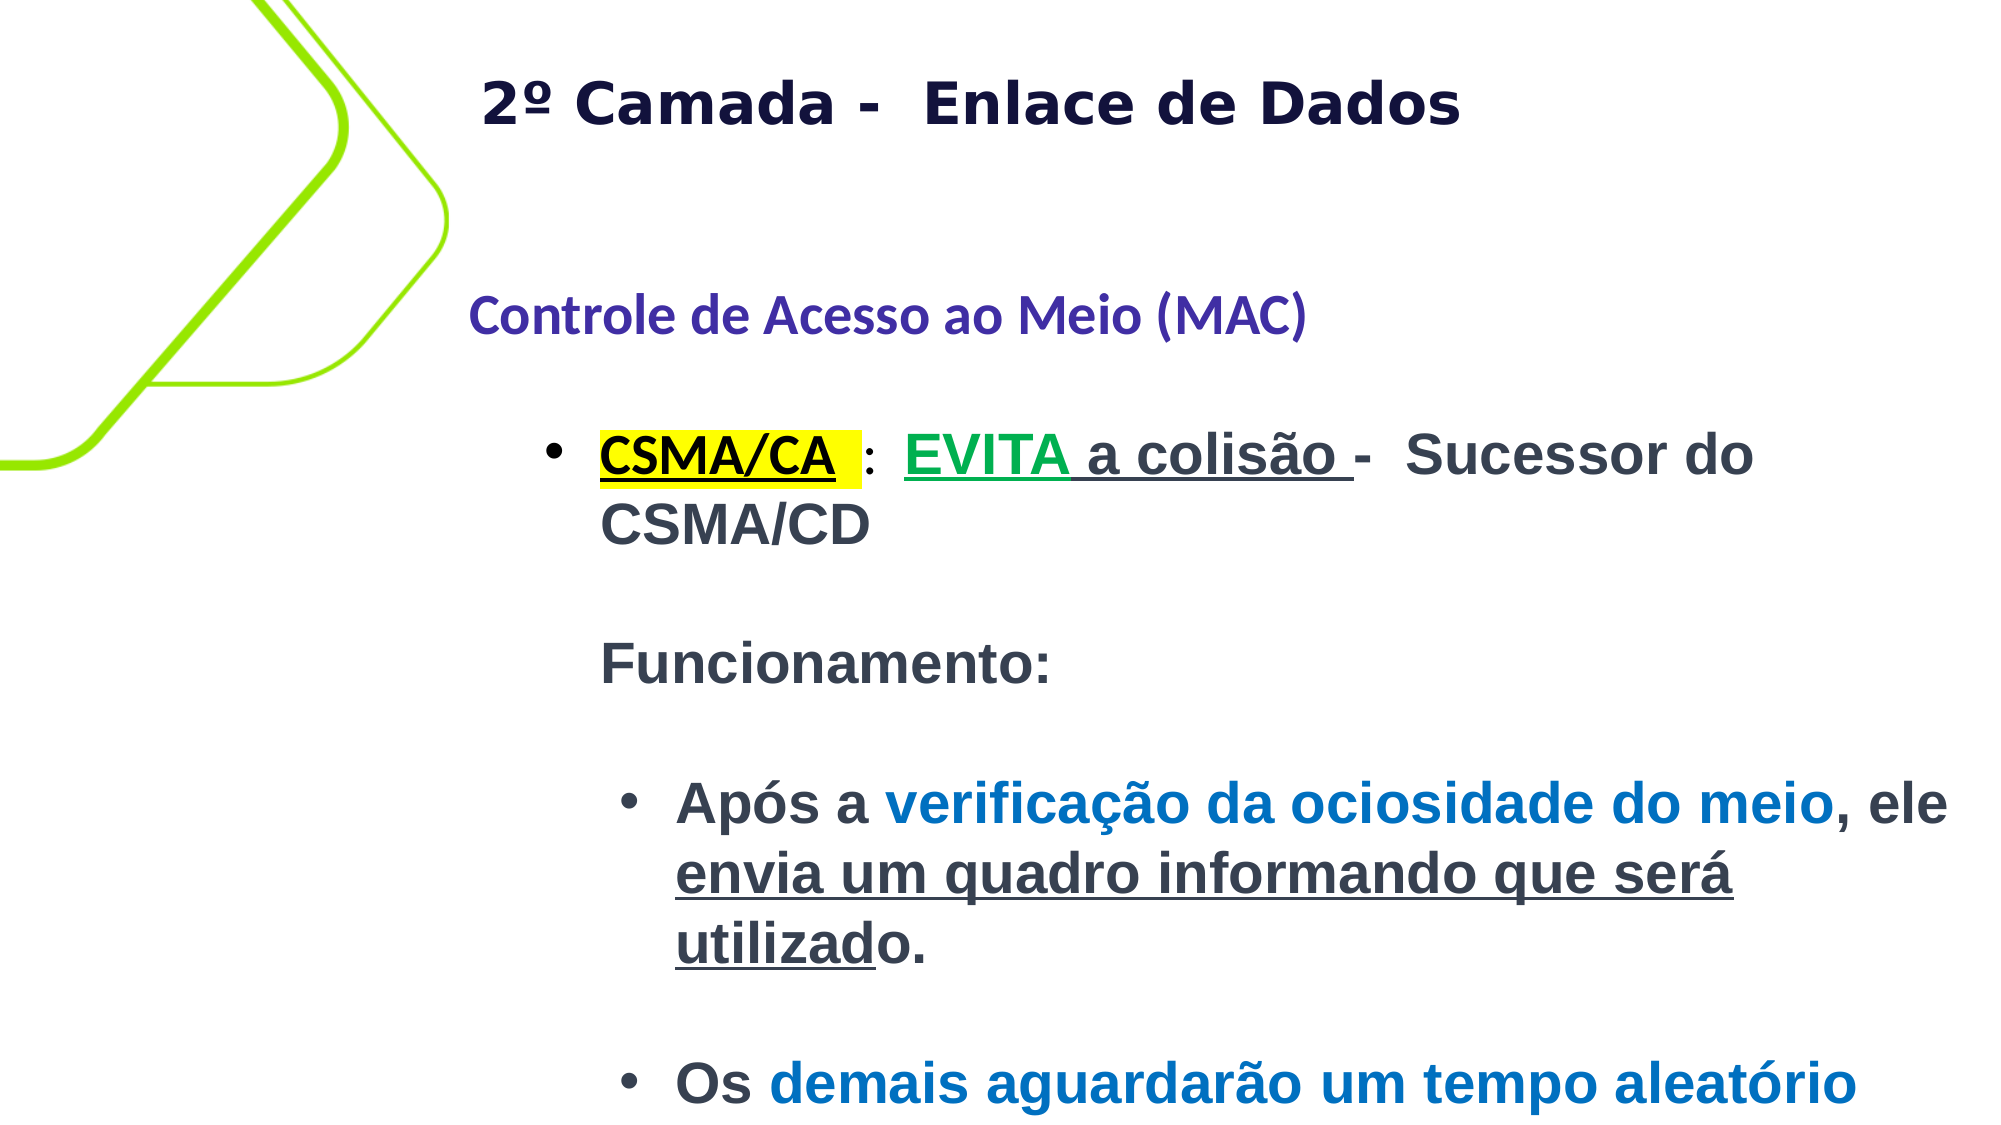

2º Camada -  Enlace de Dados
Controle de Acesso ao Meio (MAC)
CSMA/CA  :  EVITA a colisão -  Sucessor do CSMA/CD
Funcionamento:
Após a verificação da ociosidade do meio, ele envia um quadro informando que será utilizado.
Os demais aguardarão um tempo aleatório para transmitir após o meio ficar disponível